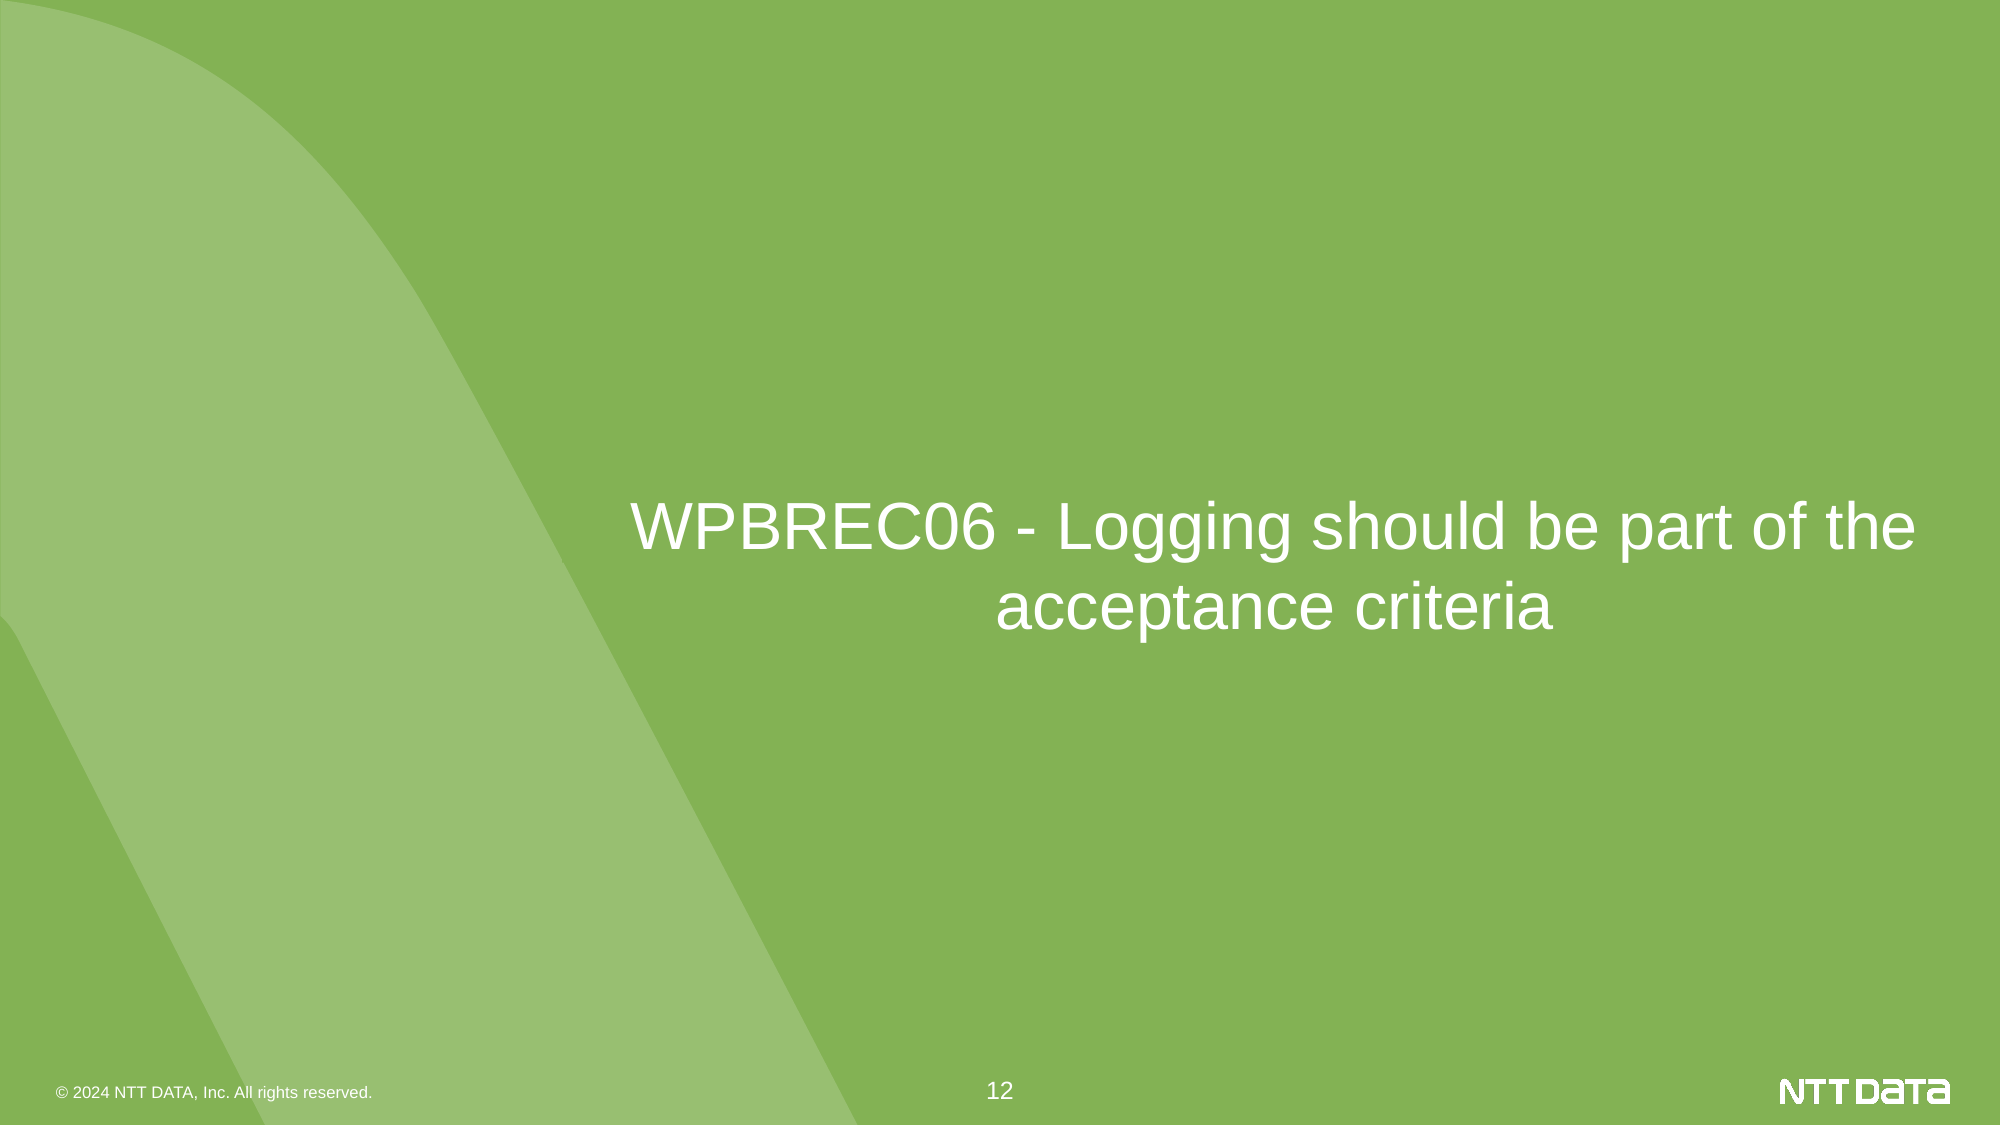

# WPBREC06 - Logging should be part of the acceptance criteria